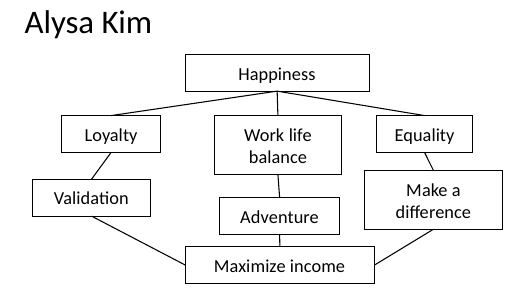

# Alysa Kim
Happiness
Loyalty
Equality
Make a
difference
Validation
Maximize income
Work life balance
Adventure